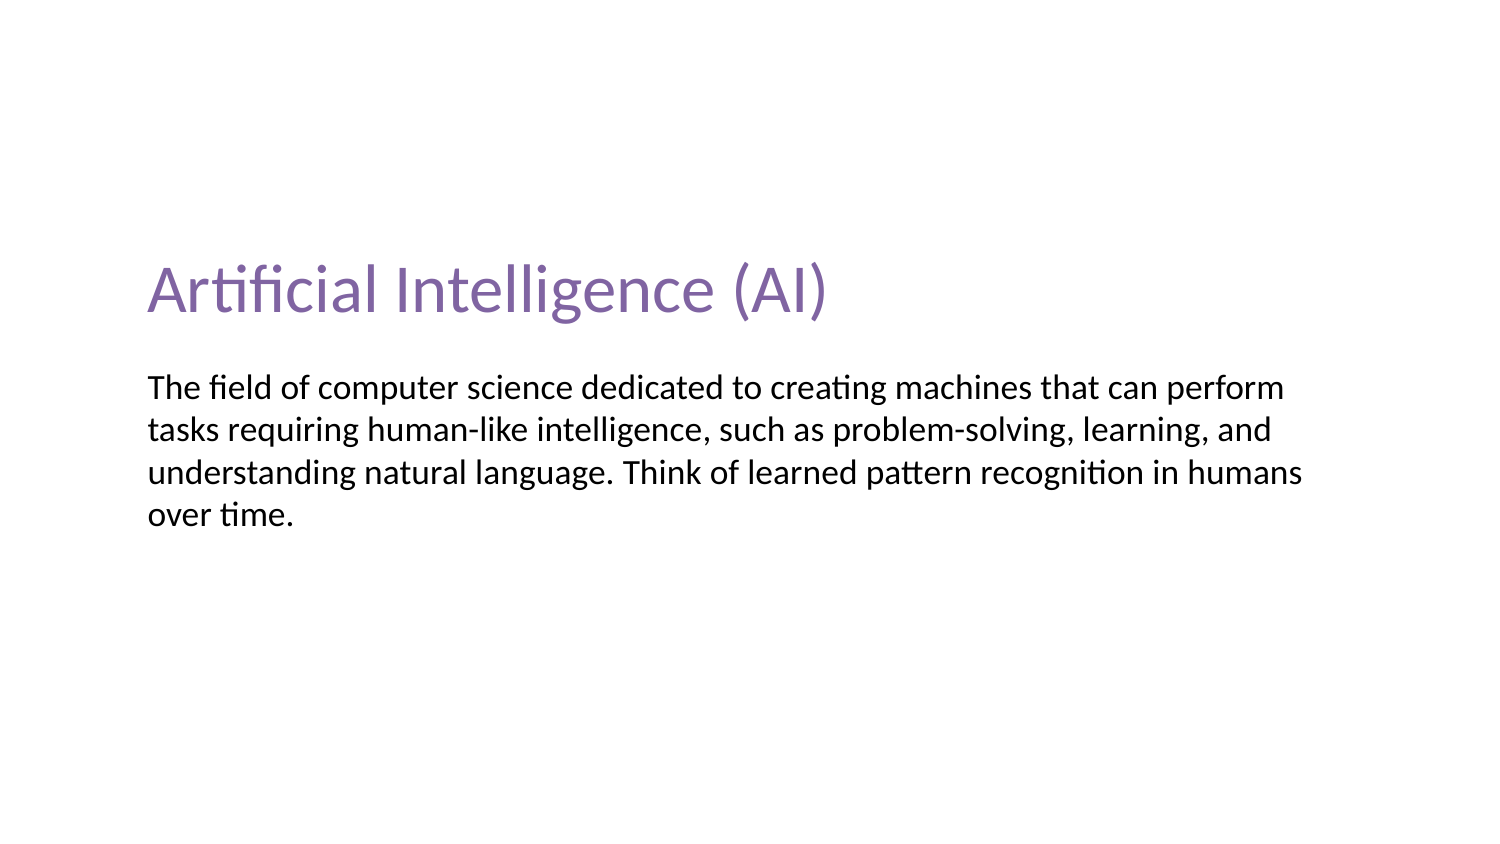

# Artificial Intelligence (AI)
The field of computer science dedicated to creating machines that can perform tasks requiring human-like intelligence, such as problem-solving, learning, and understanding natural language. Think of learned pattern recognition in humans over time.